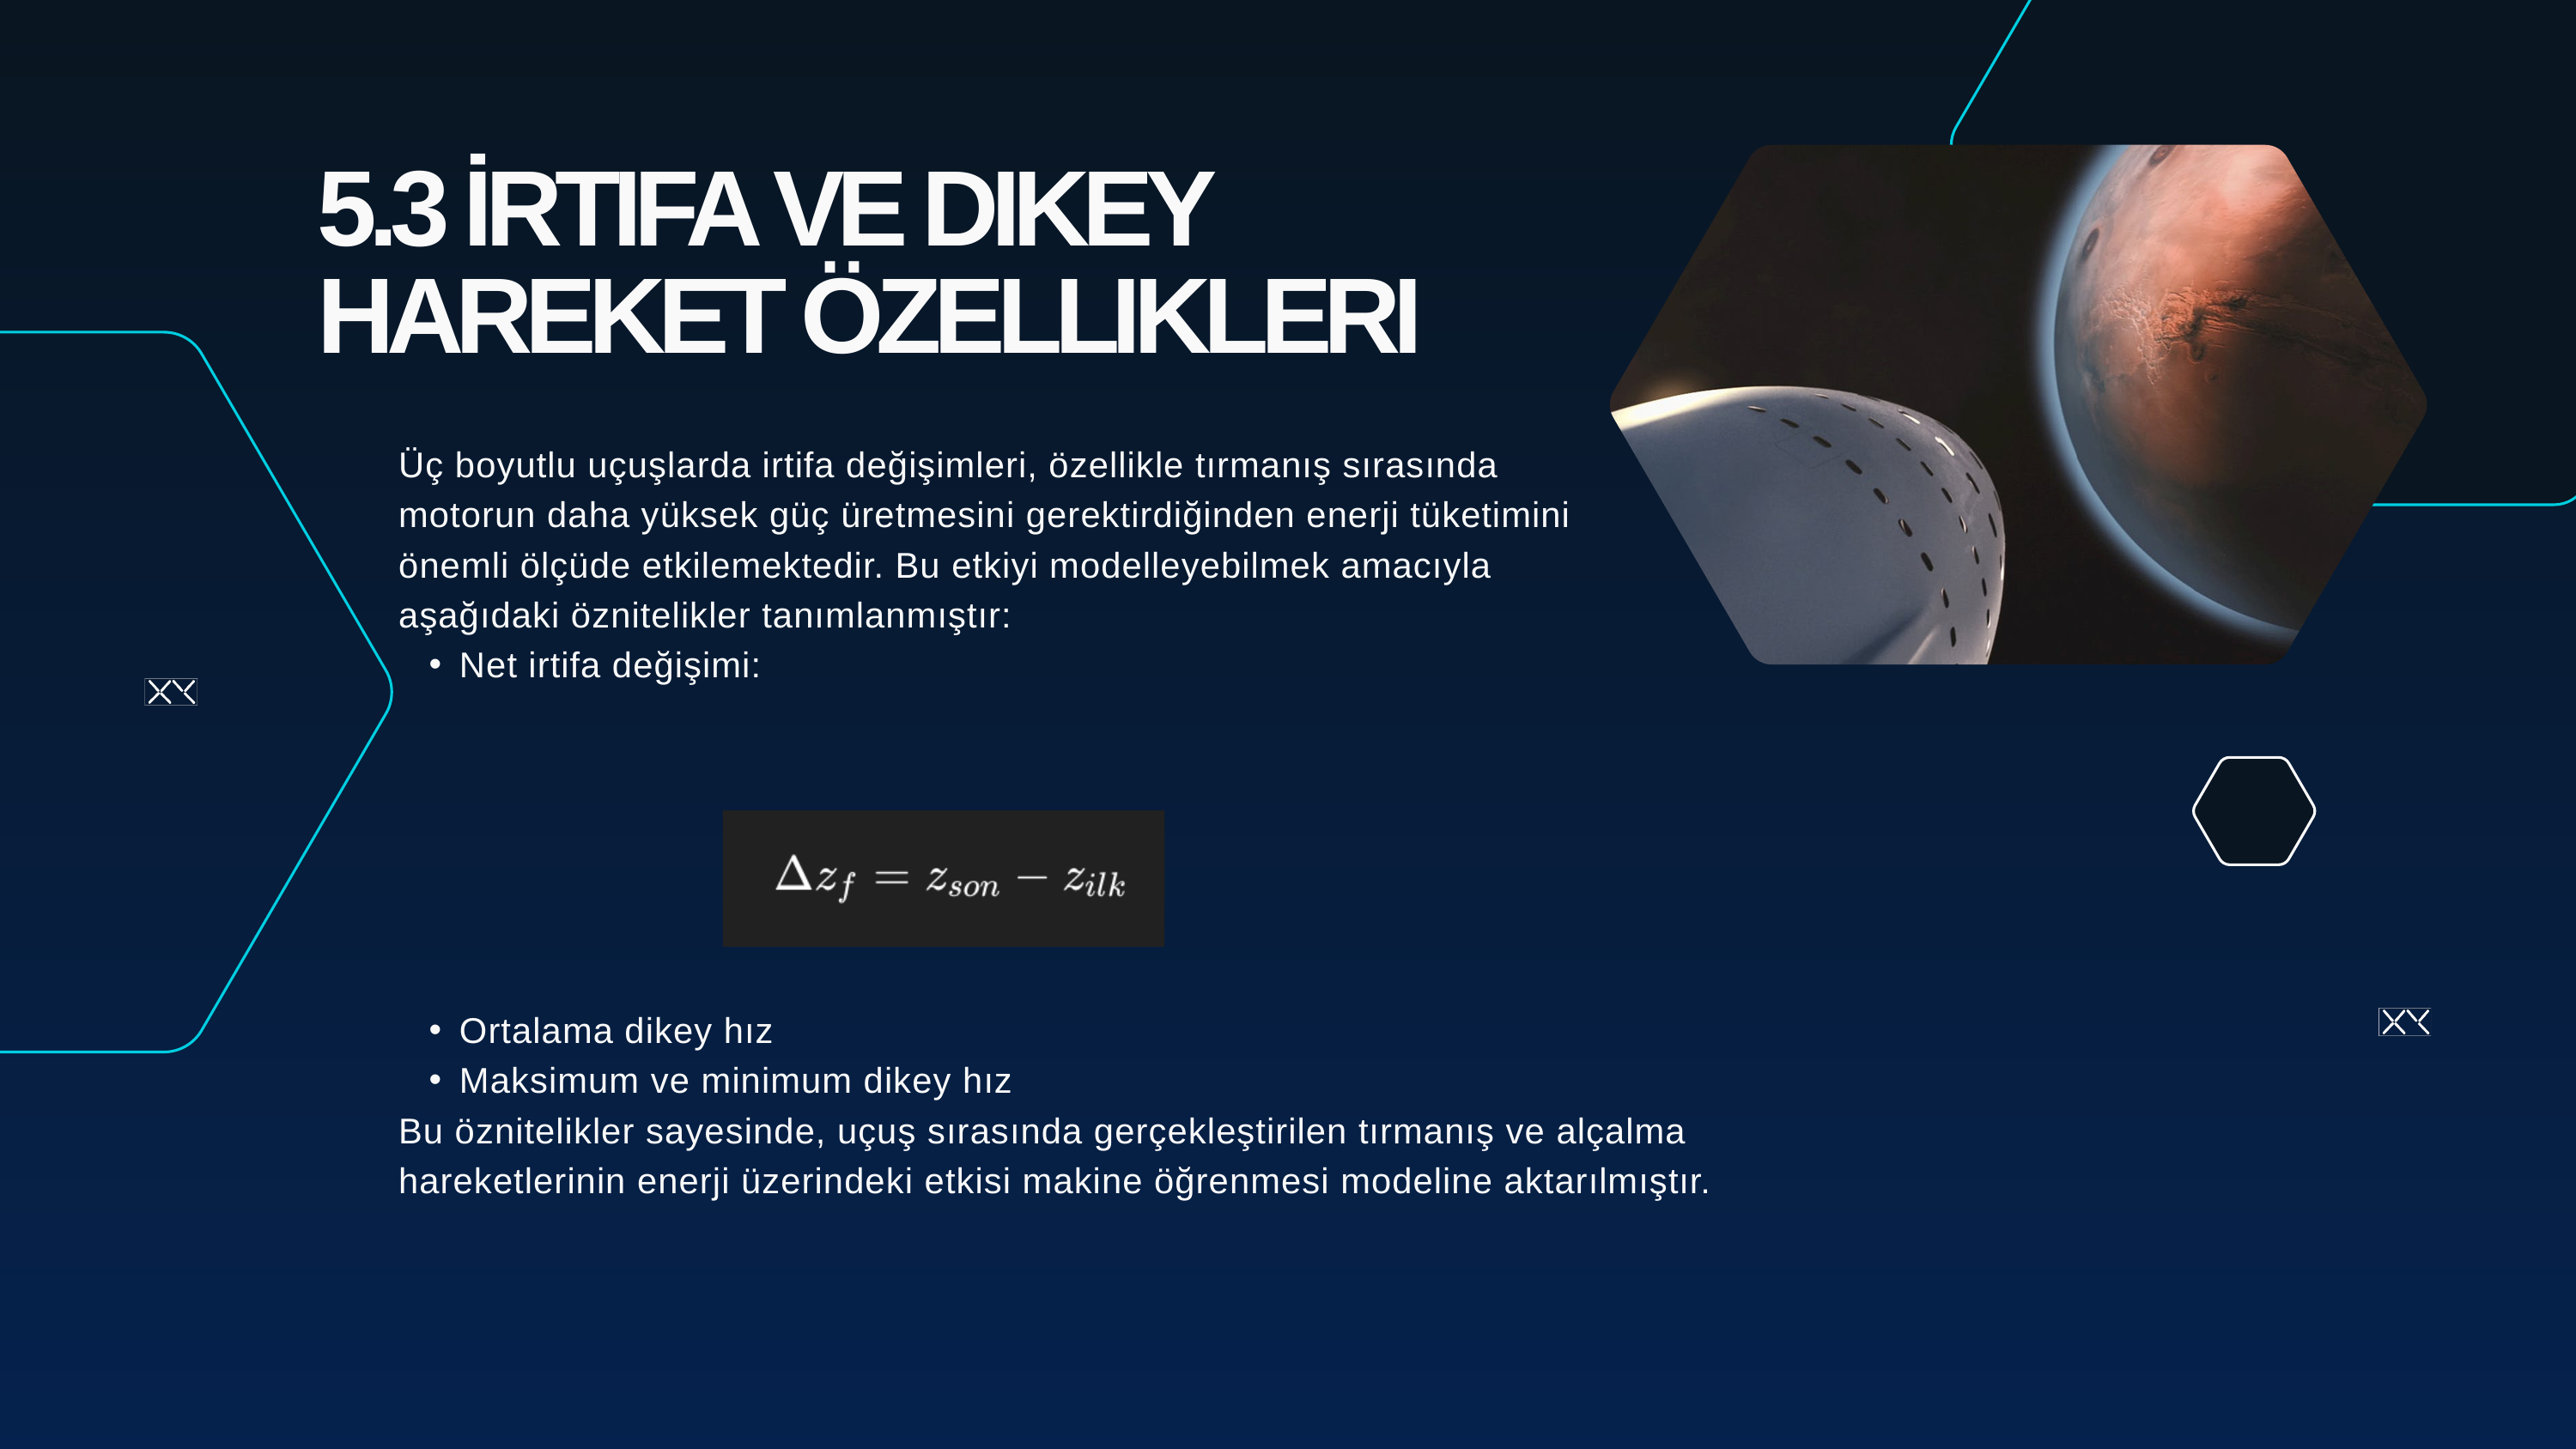

5.3 İRTIFA VE DIKEY HAREKET ÖZELLIKLERI

Üç boyutlu uçuşlarda irtifa değişimleri, özellikle tırmanış sırasında motorun daha yüksek güç üretmesini gerektirdiğinden enerji tüketimini önemli ölçüde etkilemektedir. Bu etkiyi modelleyebilmek amacıyla aşağıdaki öznitelikler tanımlanmıştır:
Net irtifa değişimi:

Ortalama dikey hız
Maksimum ve minimum dikey hız
Bu öznitelikler sayesinde, uçuş sırasında gerçekleştirilen tırmanış ve alçalma hareketlerinin enerji üzerindeki etkisi makine öğrenmesi modeline aktarılmıştır.